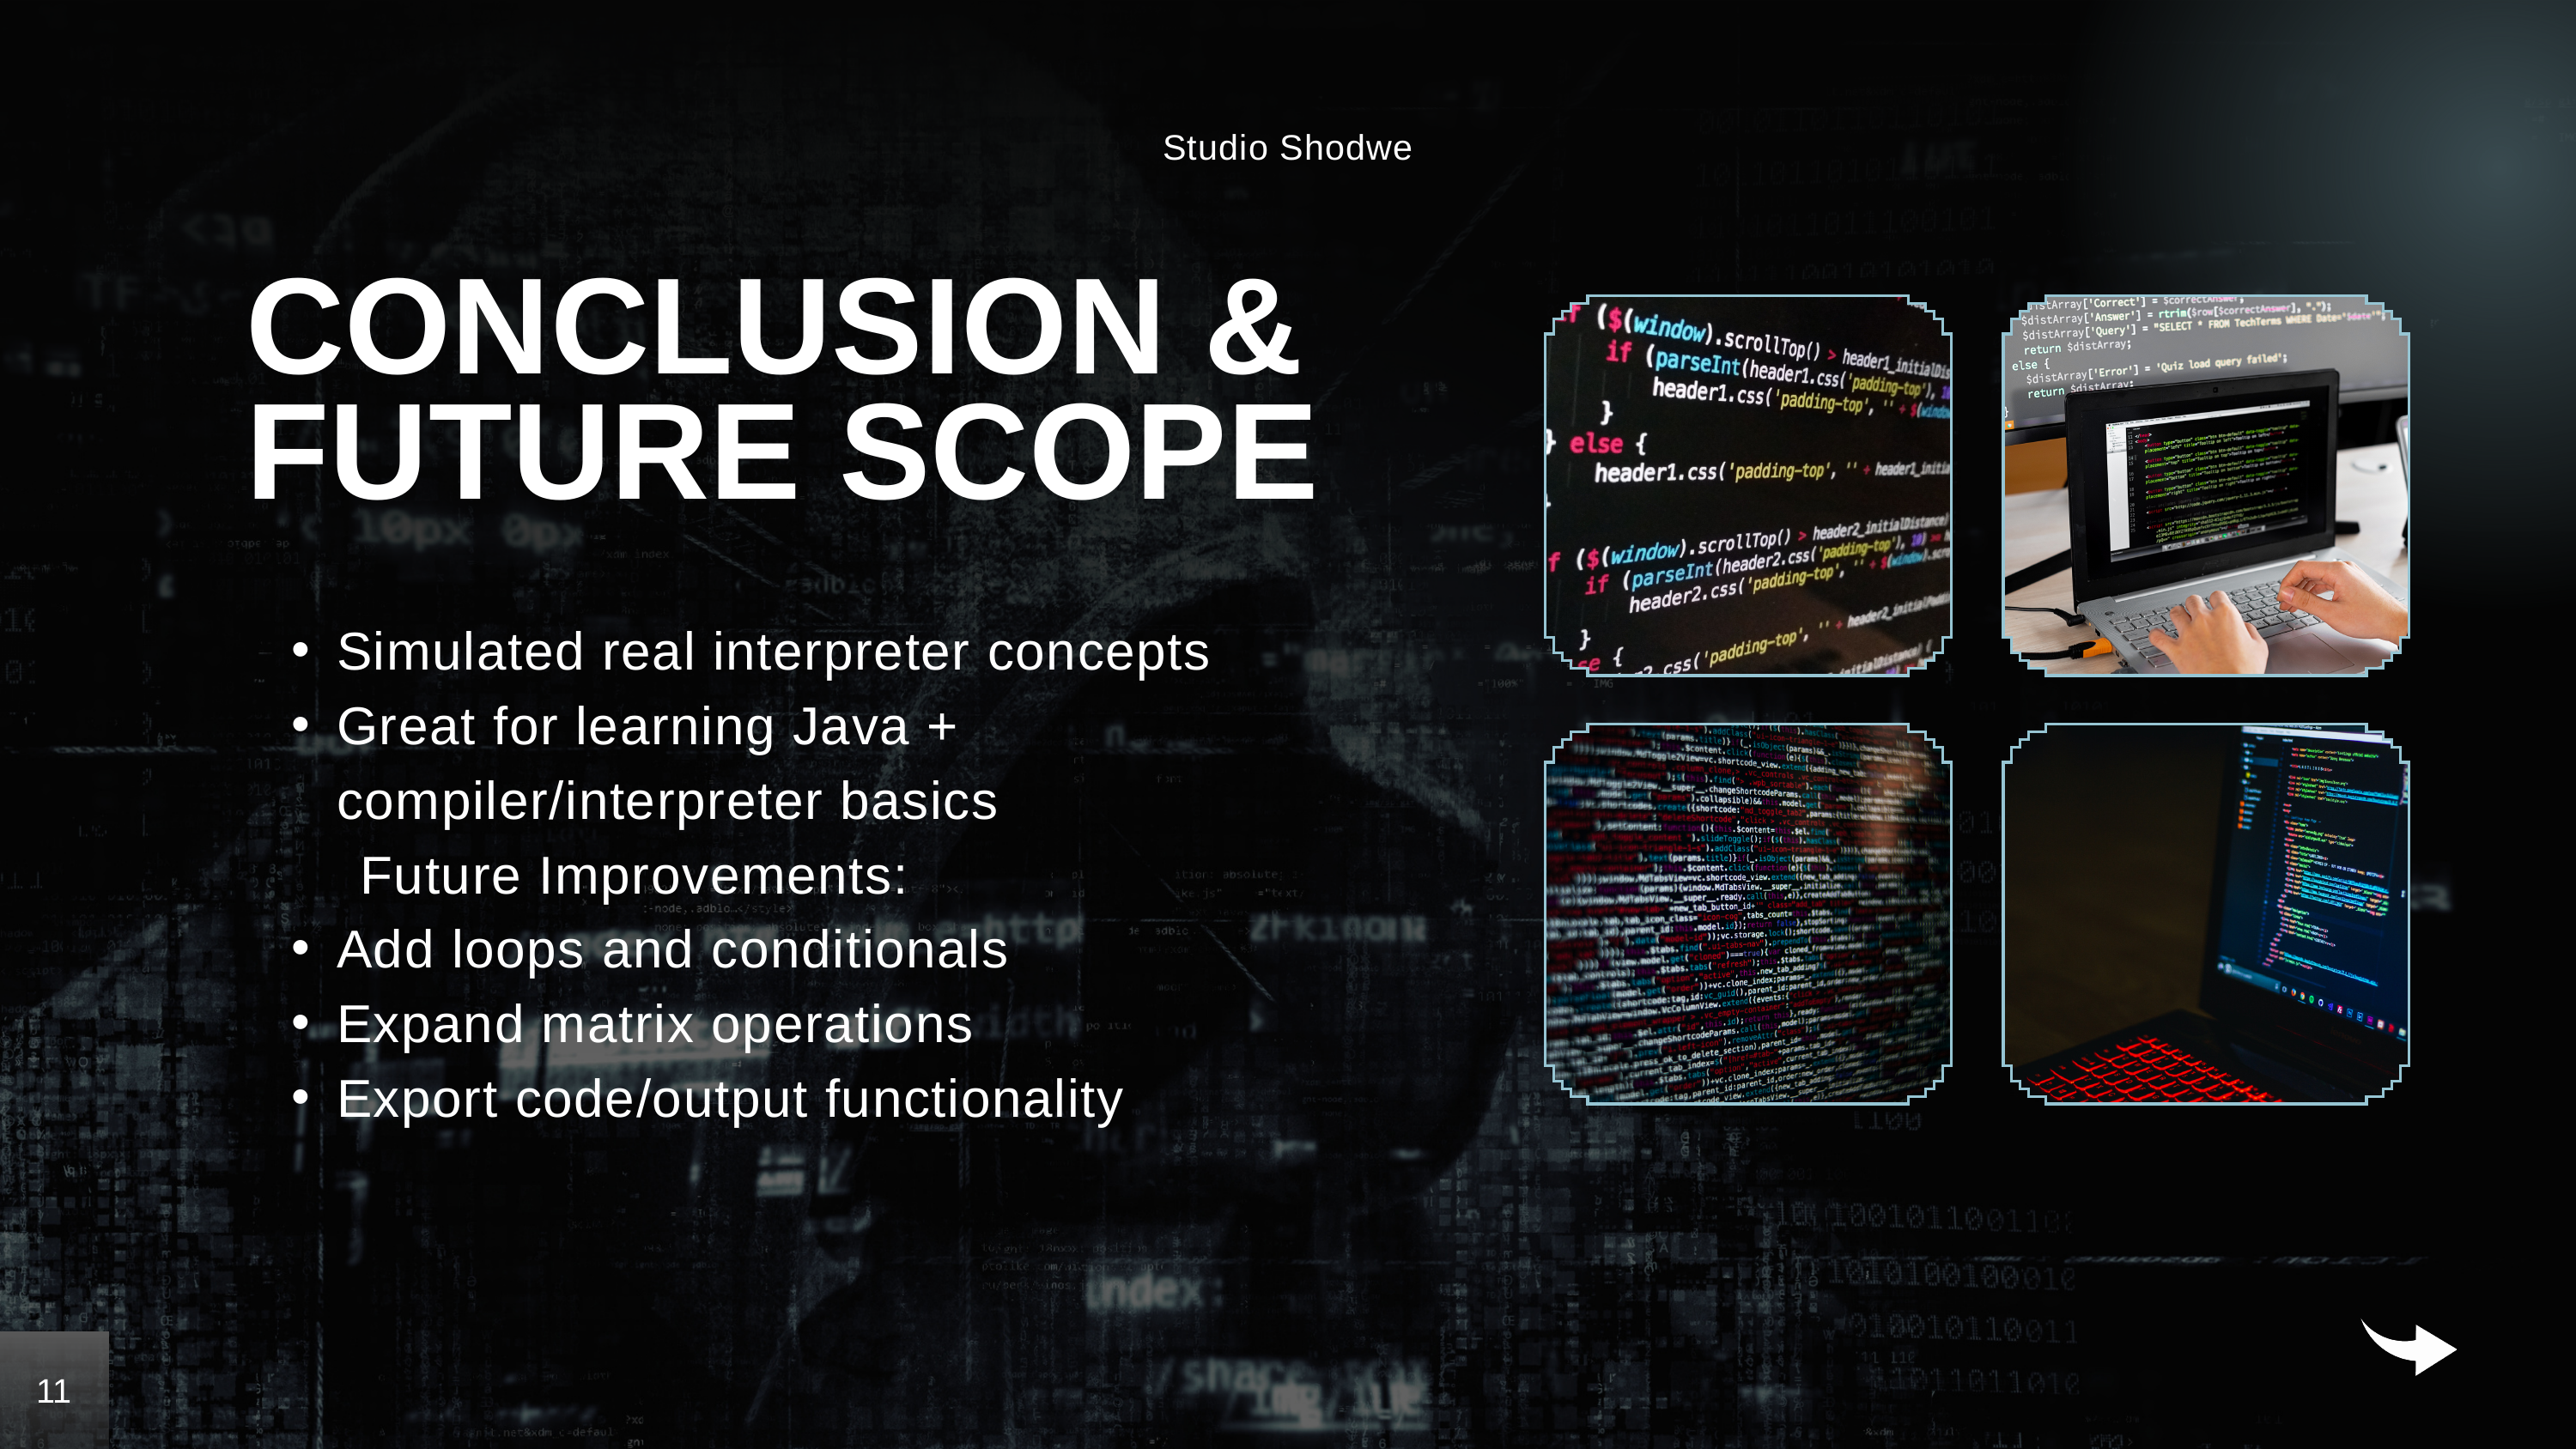

Studio Shodwe
CONCLUSION & FUTURE SCOPE

Simulated real interpreter concepts
Great for learning Java + compiler/interpreter basics
       Future Improvements:
Add loops and conditionals
Expand matrix operations
Export code/output functionality

11